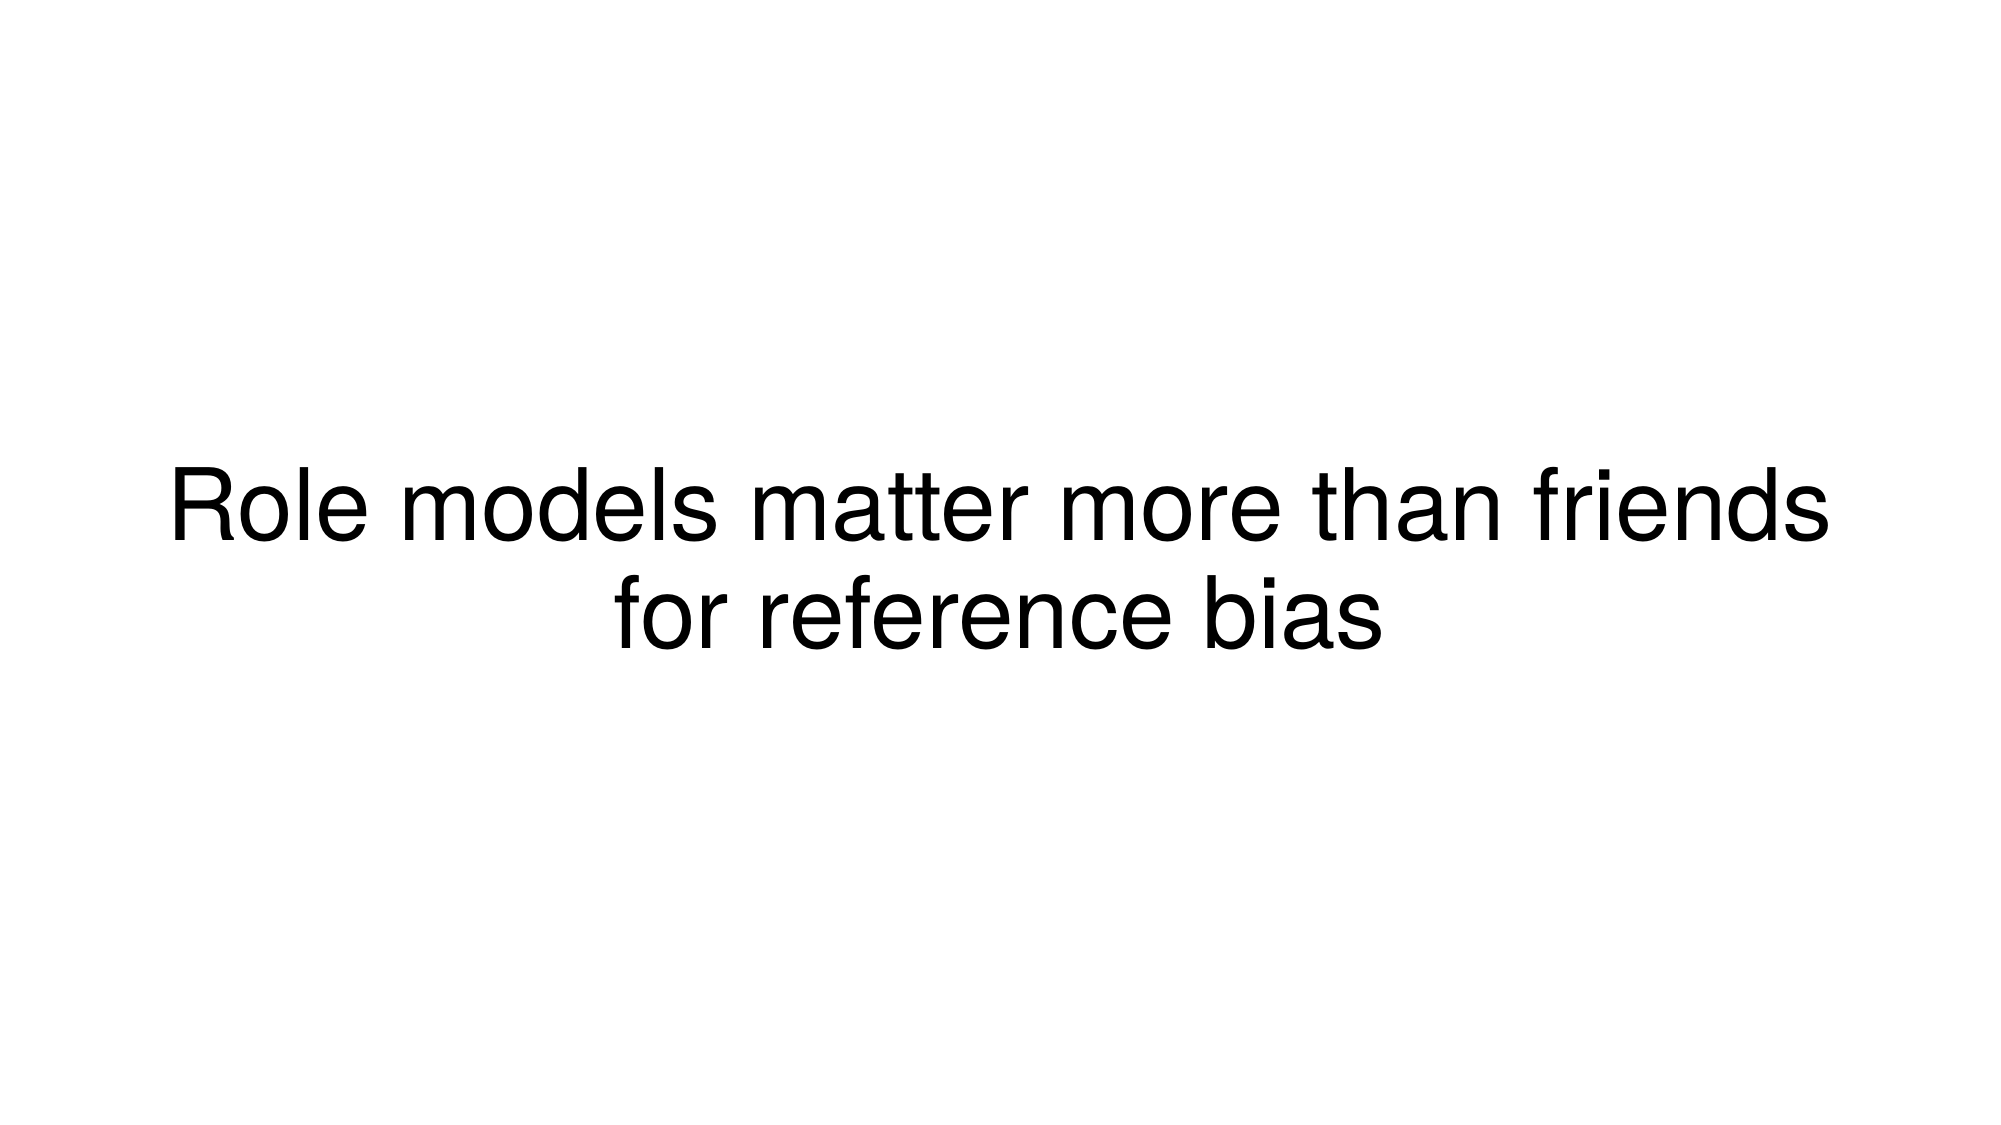

# Role models matter more than friends for reference bias